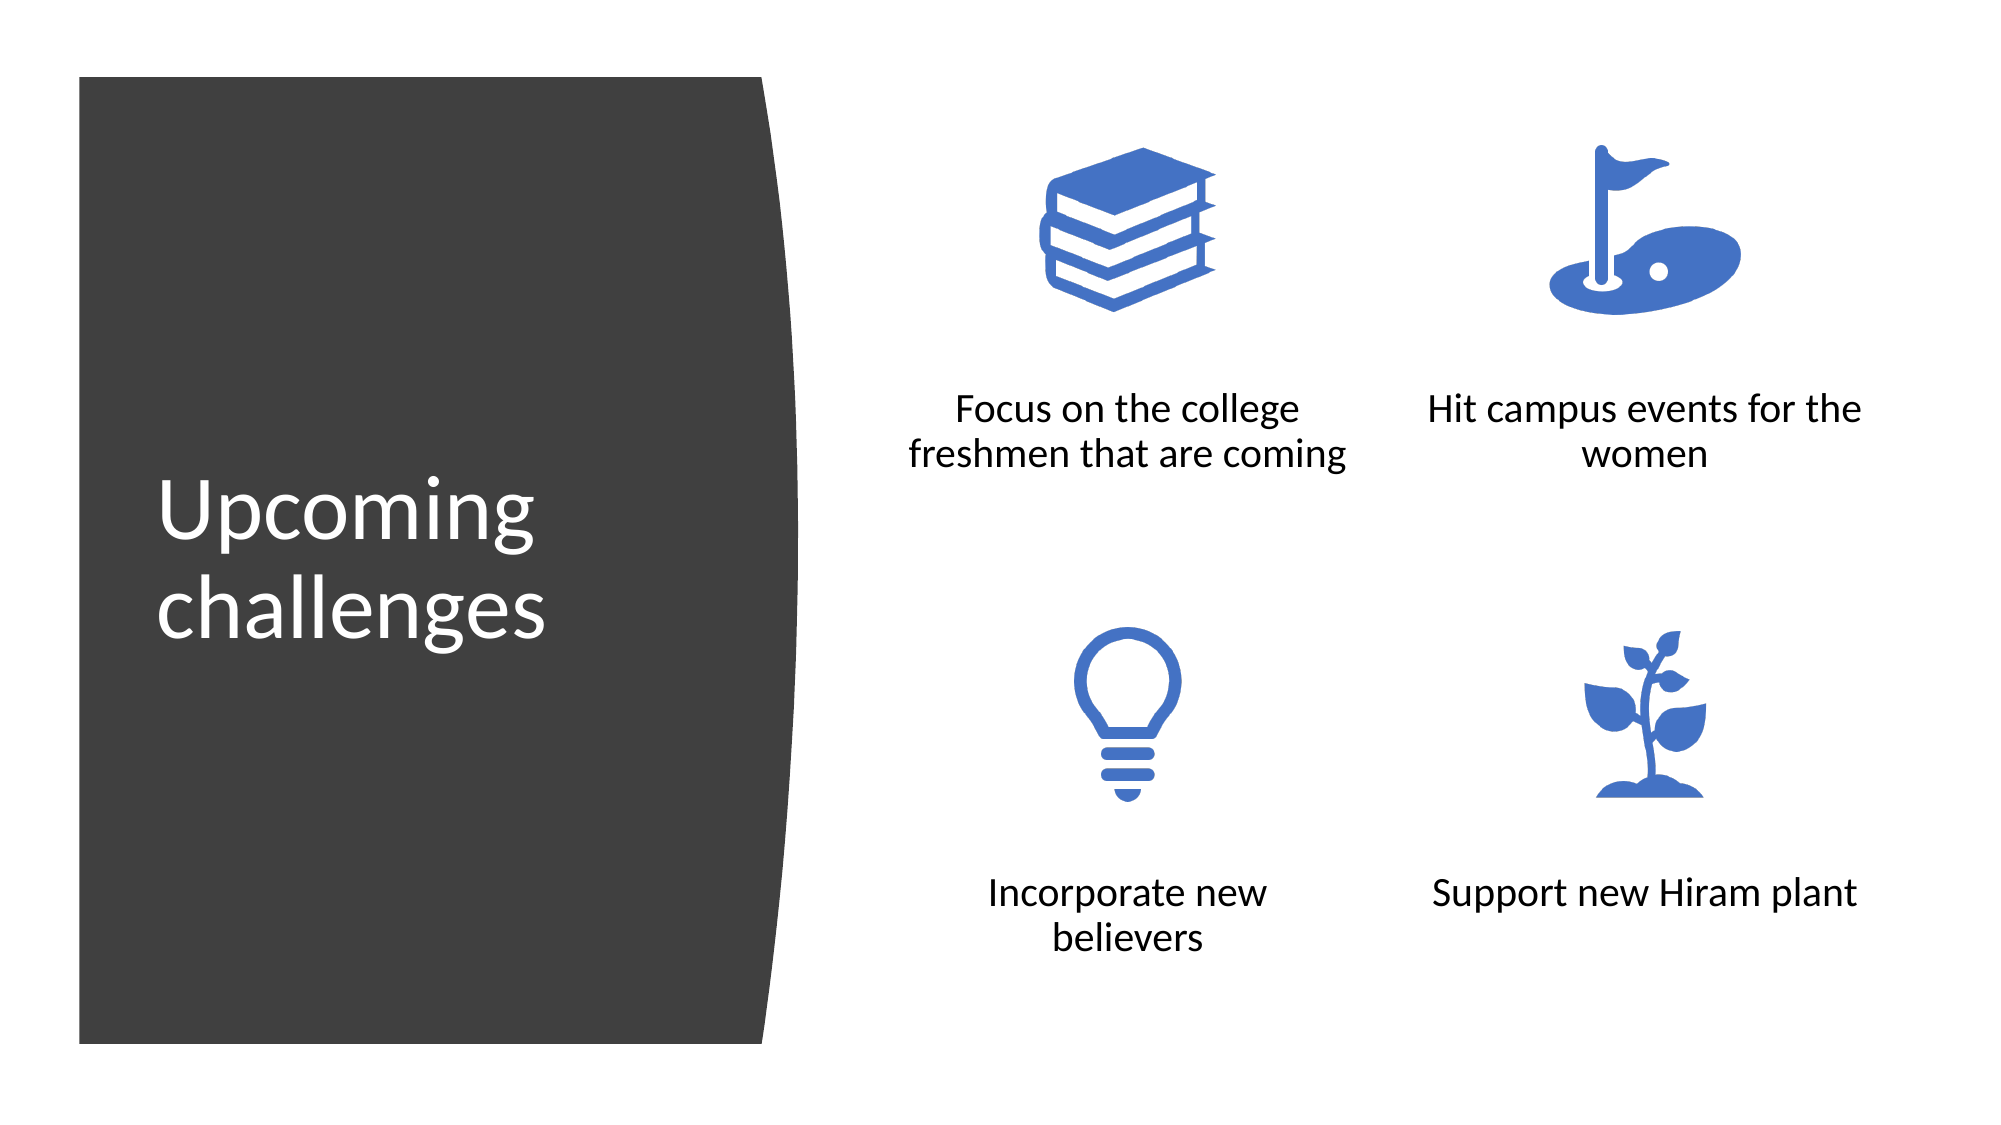

Focus on the college freshmen that are coming
Hit campus events for the women
Incorporate new believers
Support new Hiram plant

# Upcoming challenges